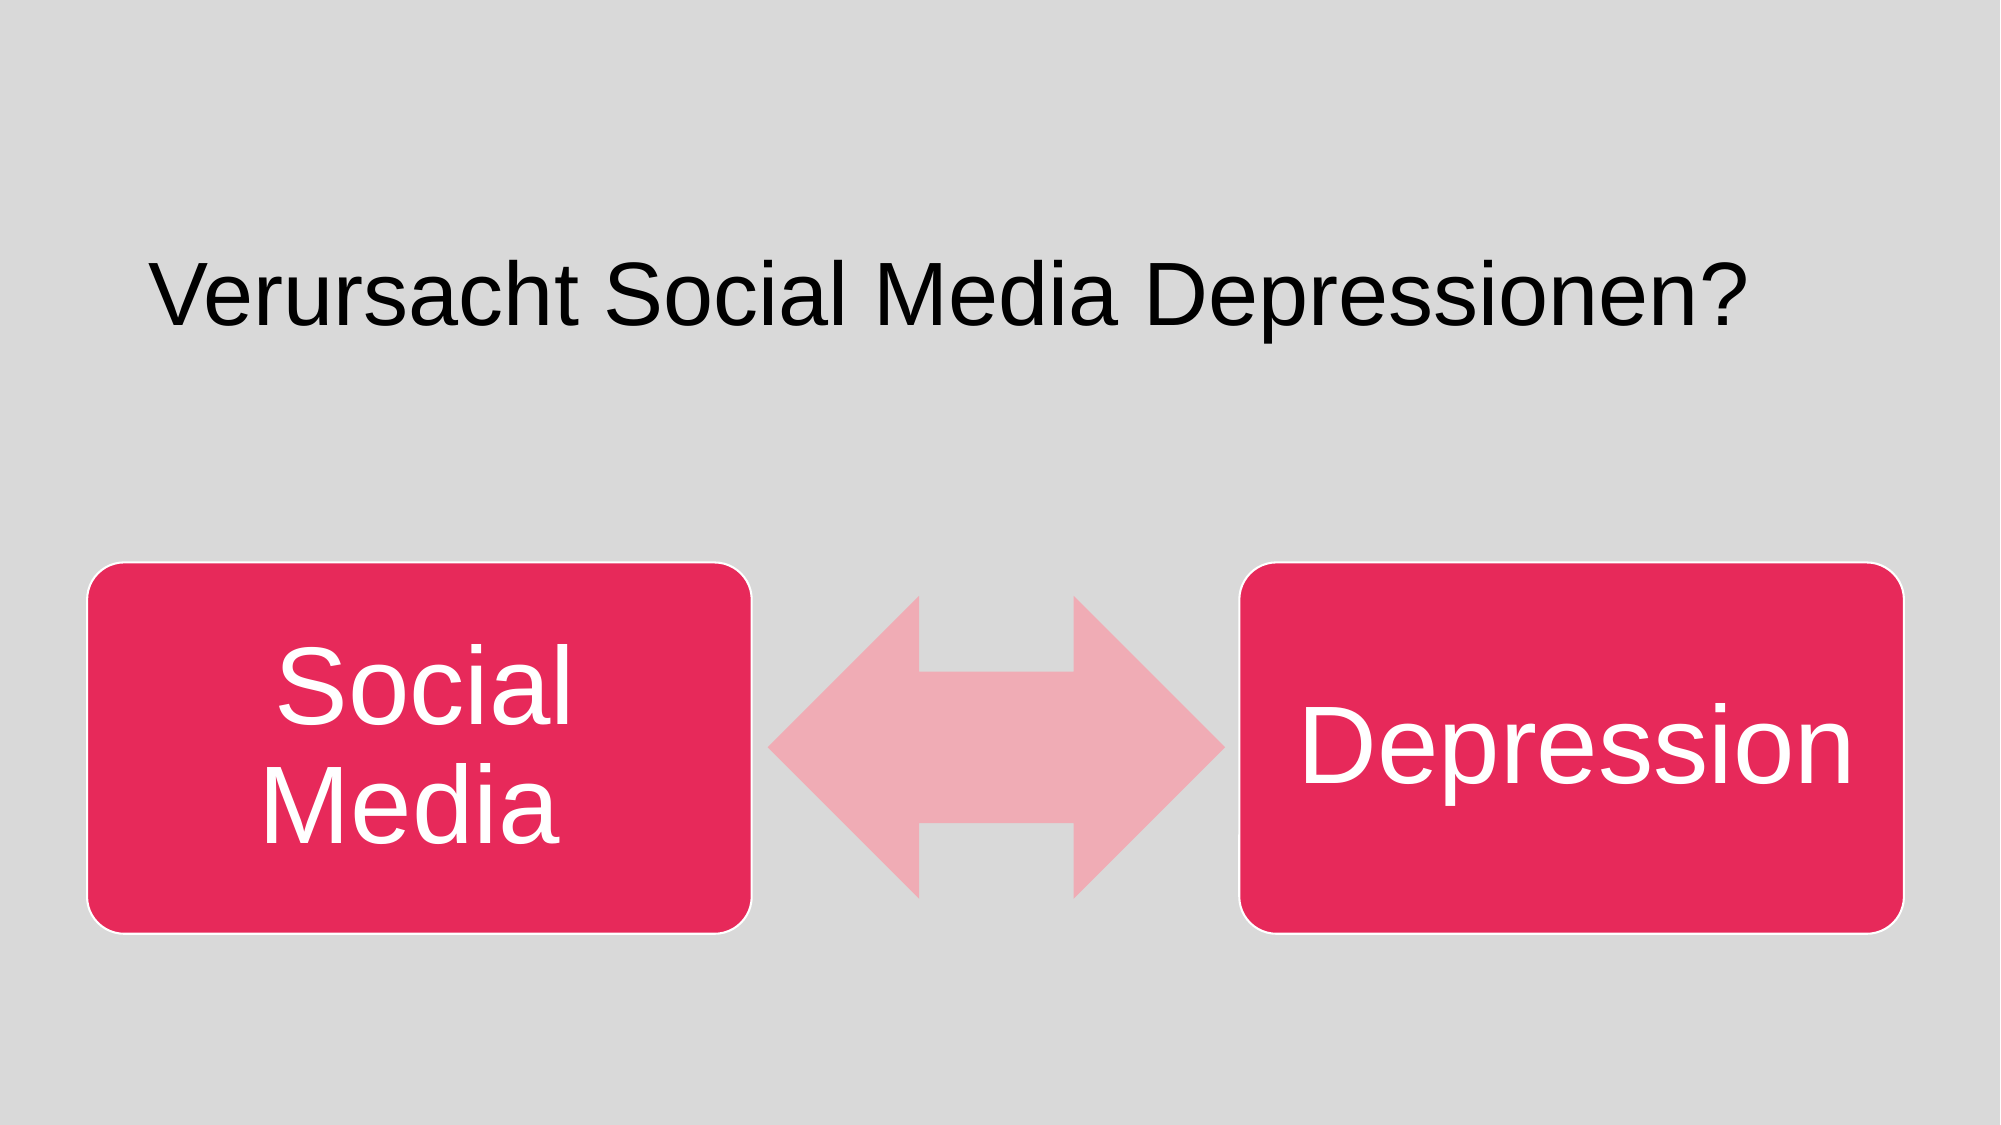

# Verursacht Social Media Depressionen?
Social Media

Depression